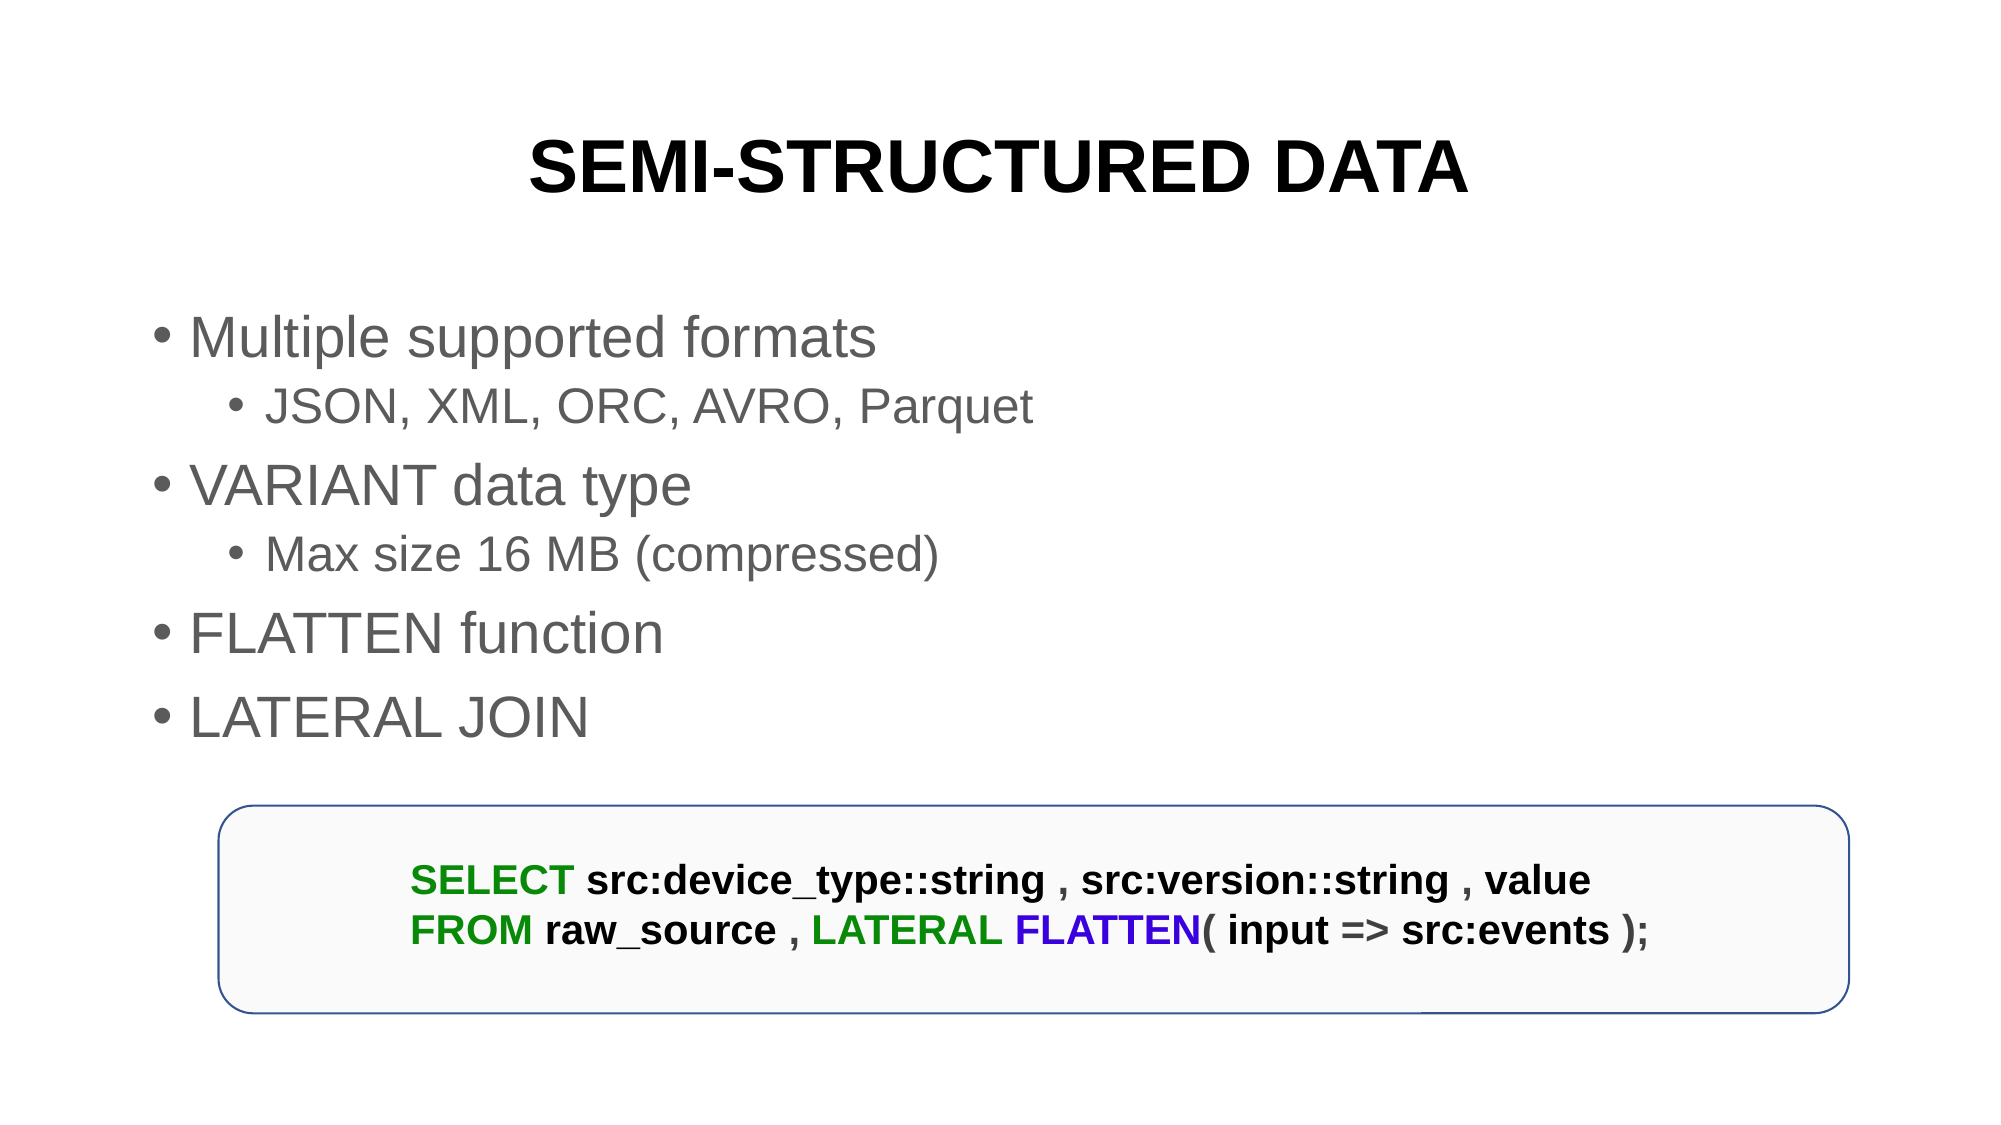

# SEMI-STRUCTURED DATA
Multiple supported formats
JSON, XML, ORC, AVRO, Parquet
VARIANT data type
Max size 16 MB (compressed)
FLATTEN function
LATERAL JOIN

SELECT src:device_type::string , src:version::string , value
FROM raw_source , LATERAL FLATTEN( input => src:events );